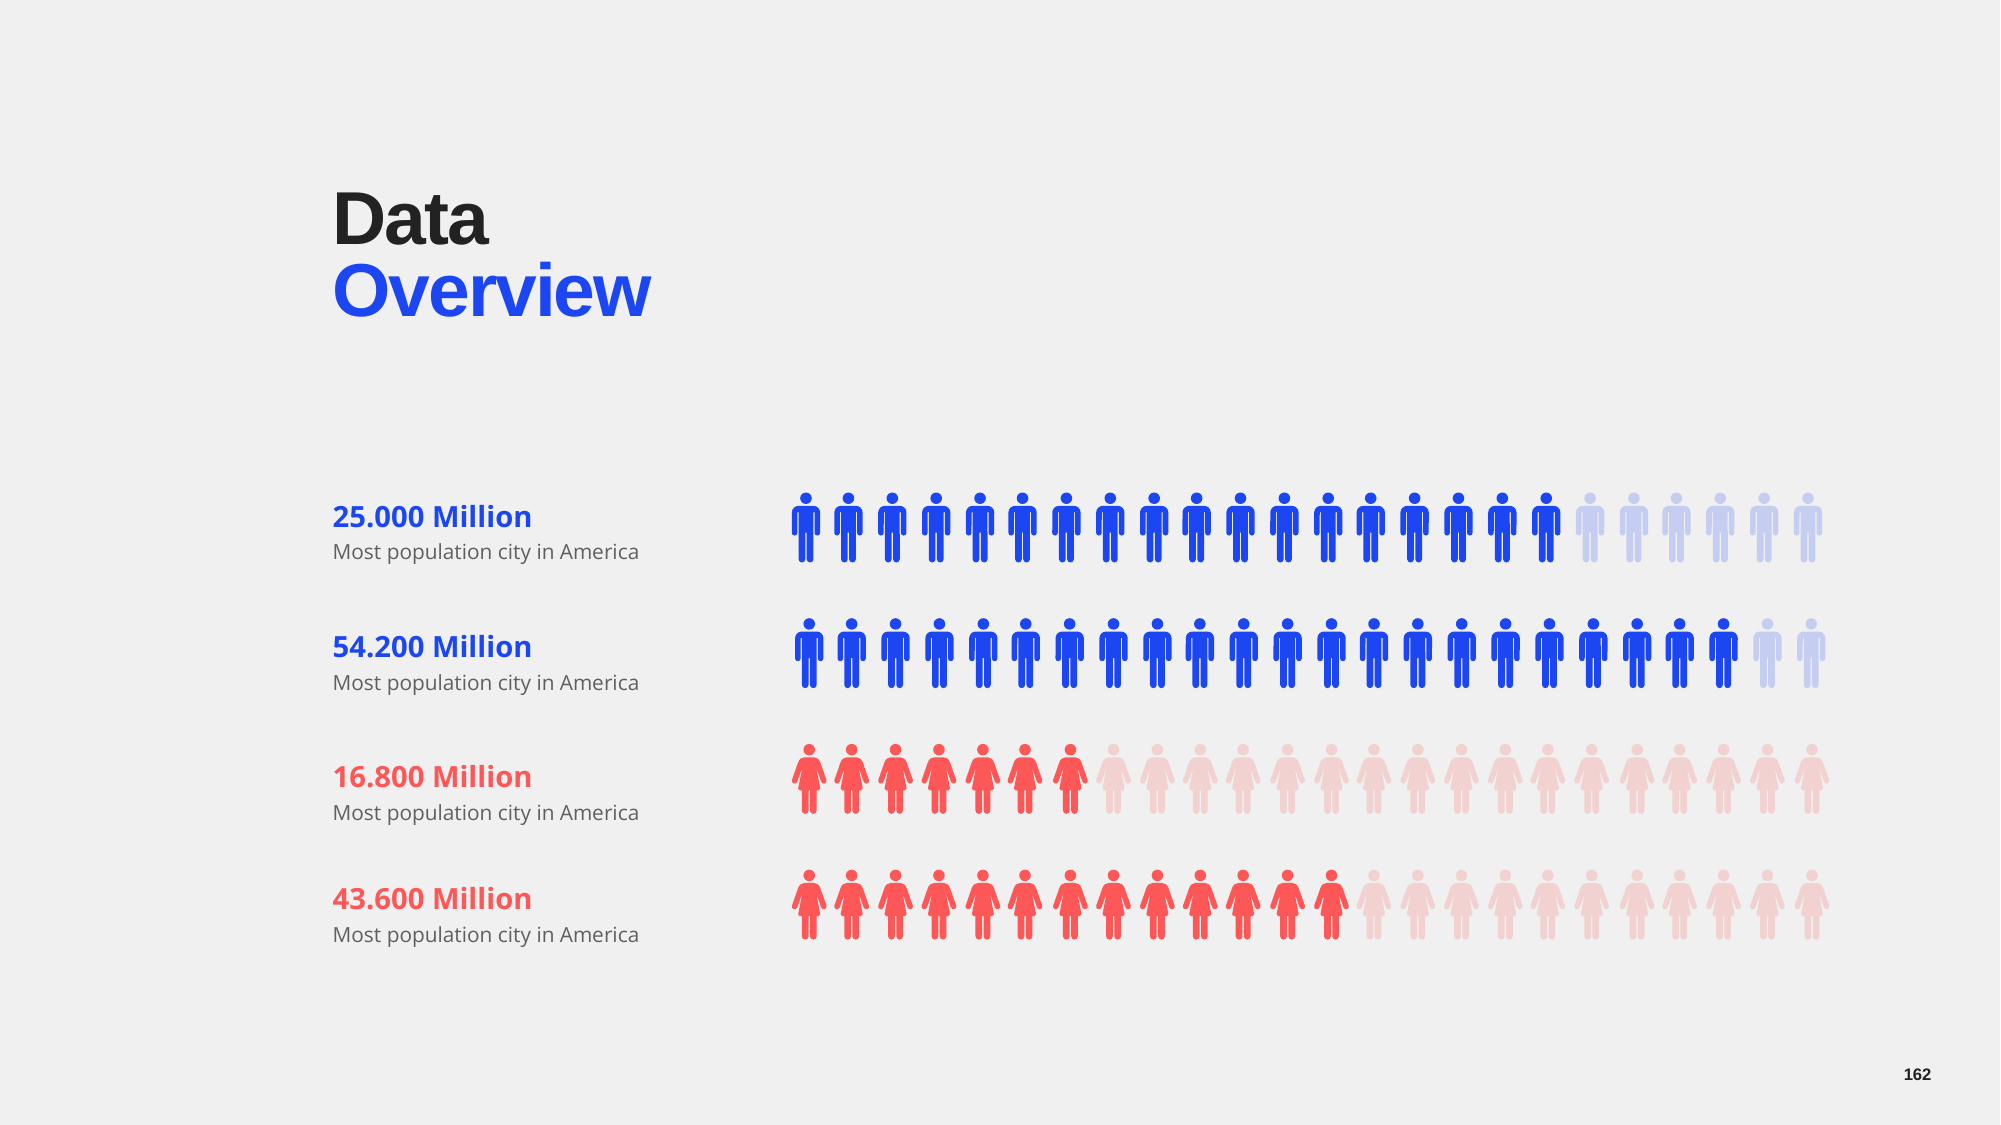

# Data Overview
25.000 Million
Most population city in America

54.200 Million
Most population city in America

16.800 Million
Most population city in America

43.600 Million
Most population city in America